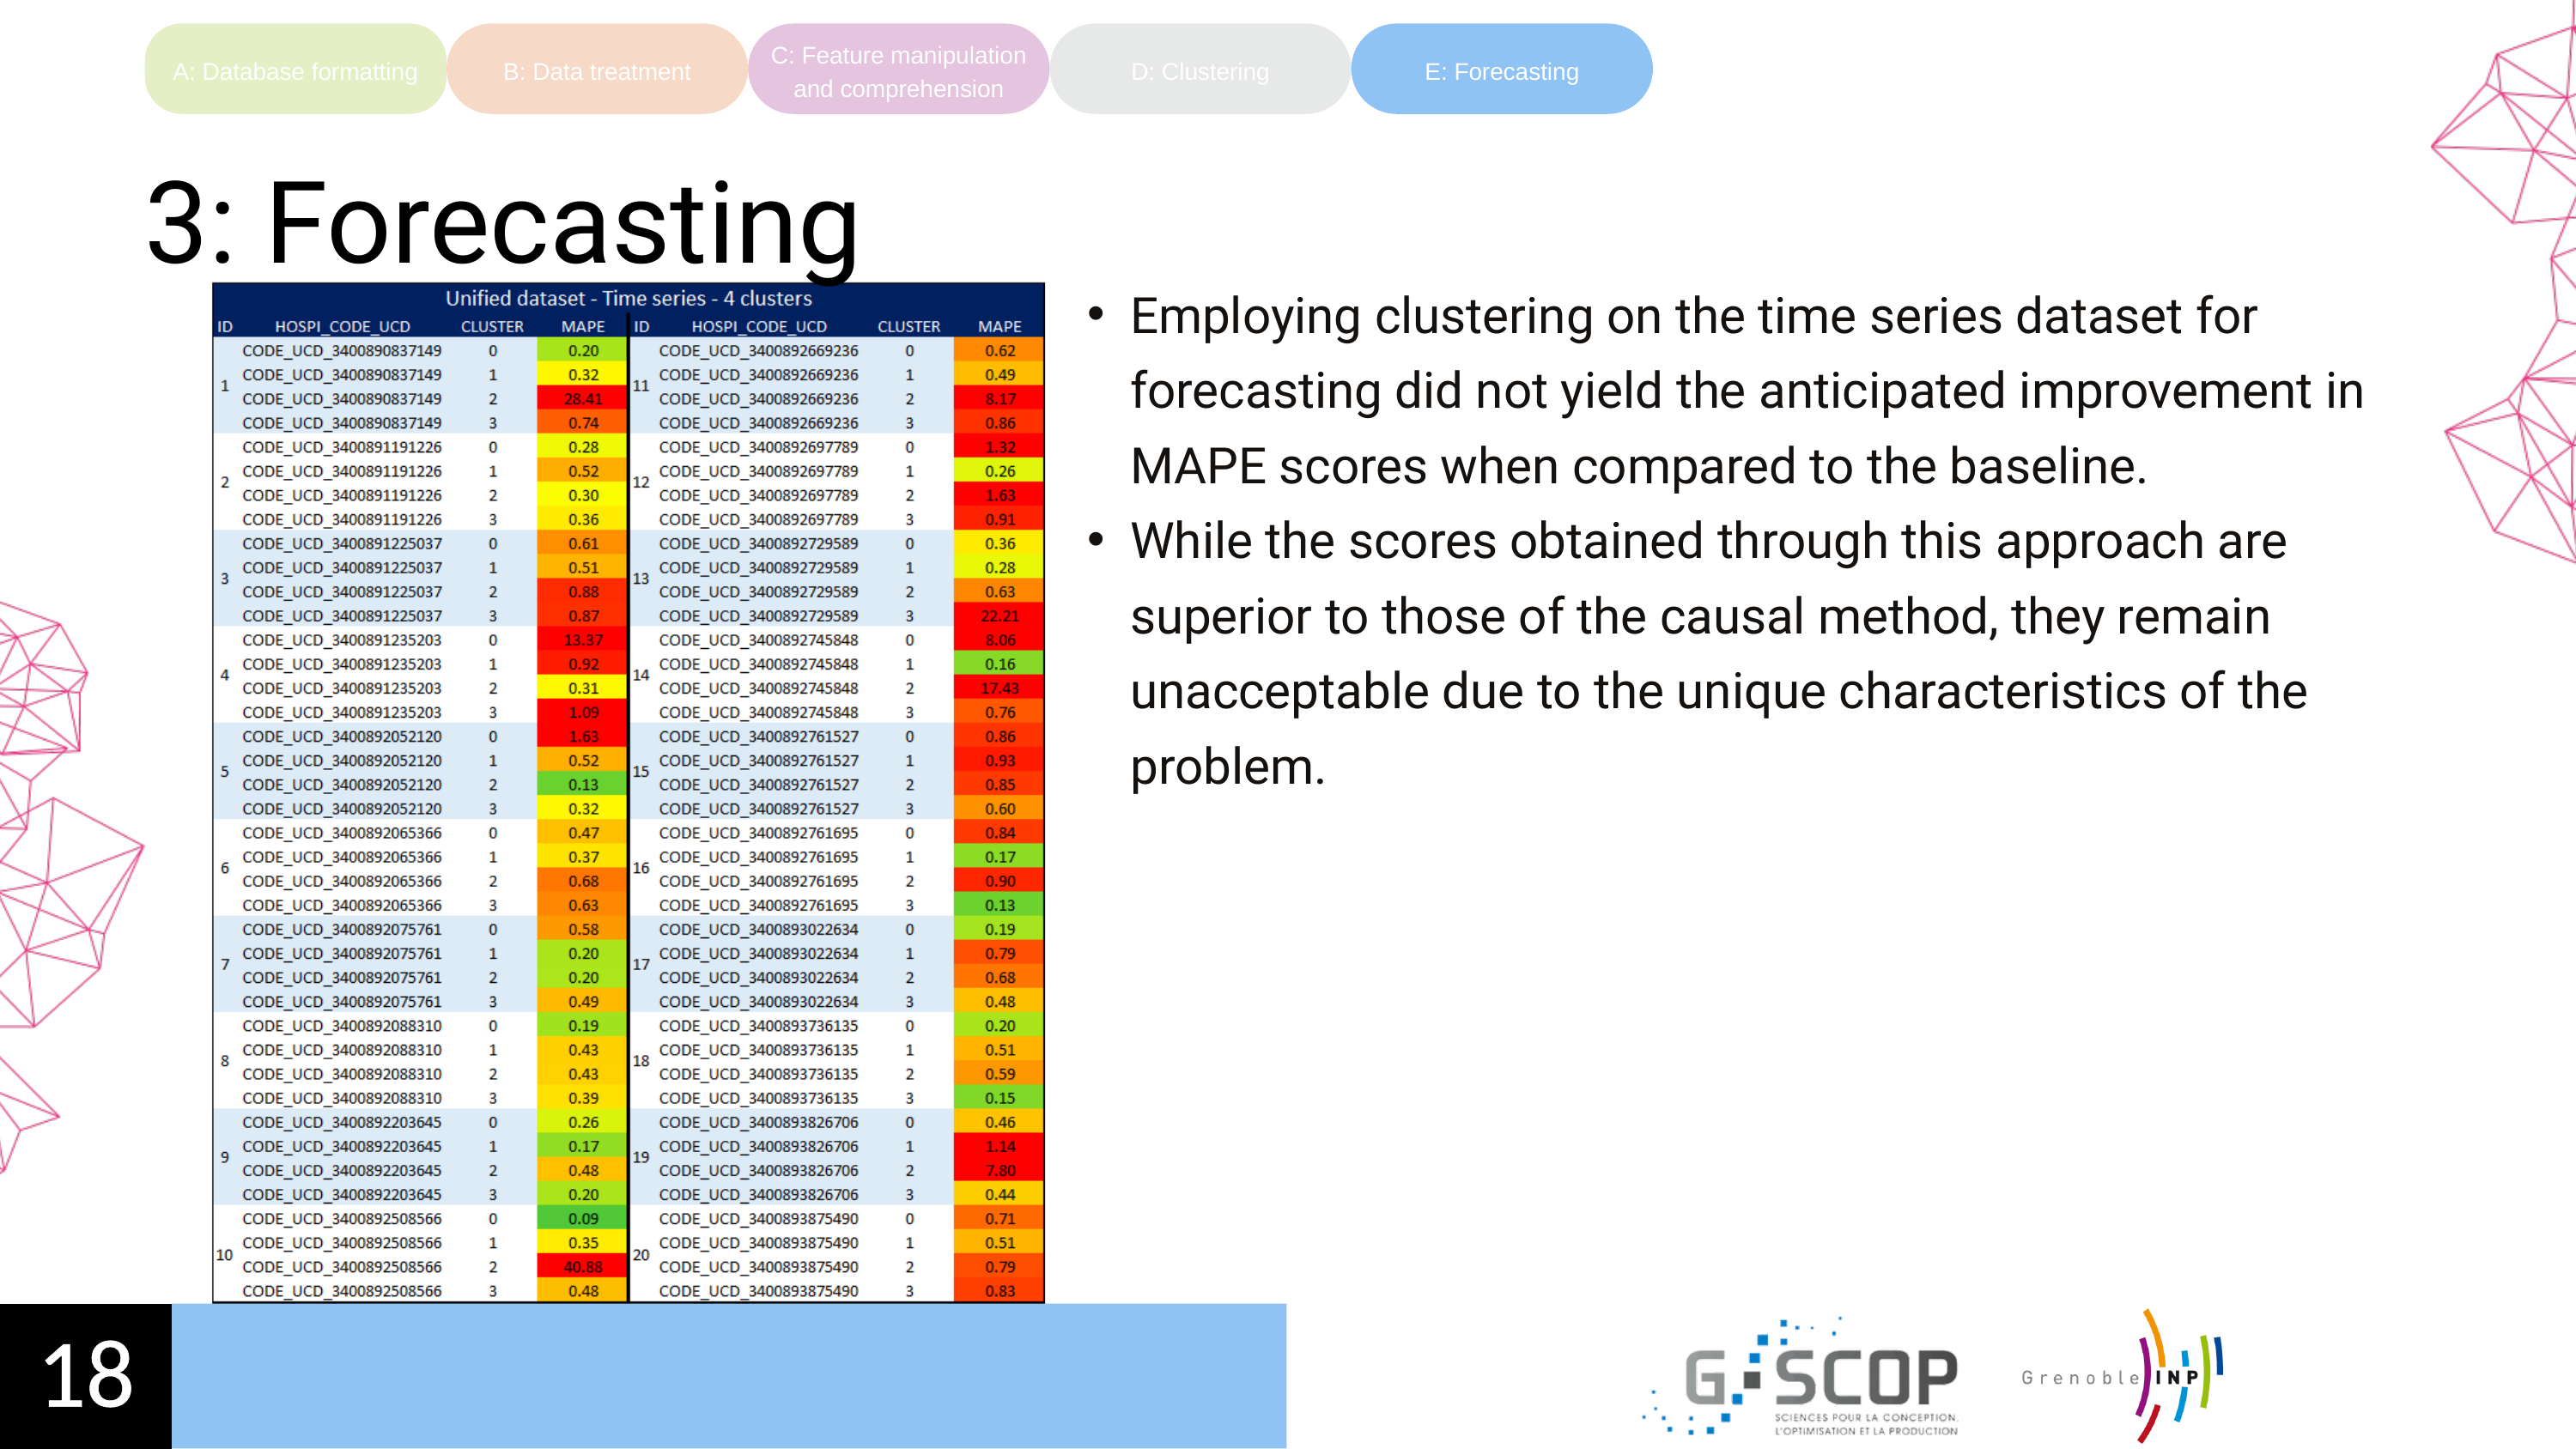

C: Feature manipulation and comprehension
A: Database formatting
B: Data treatment
D: Clustering
E: Forecasting
3: Forecasting
Employing clustering on the time series dataset for forecasting did not yield the anticipated improvement in MAPE scores when compared to the baseline.
While the scores obtained through this approach are superior to those of the causal method, they remain unacceptable due to the unique characteristics of the problem.

18